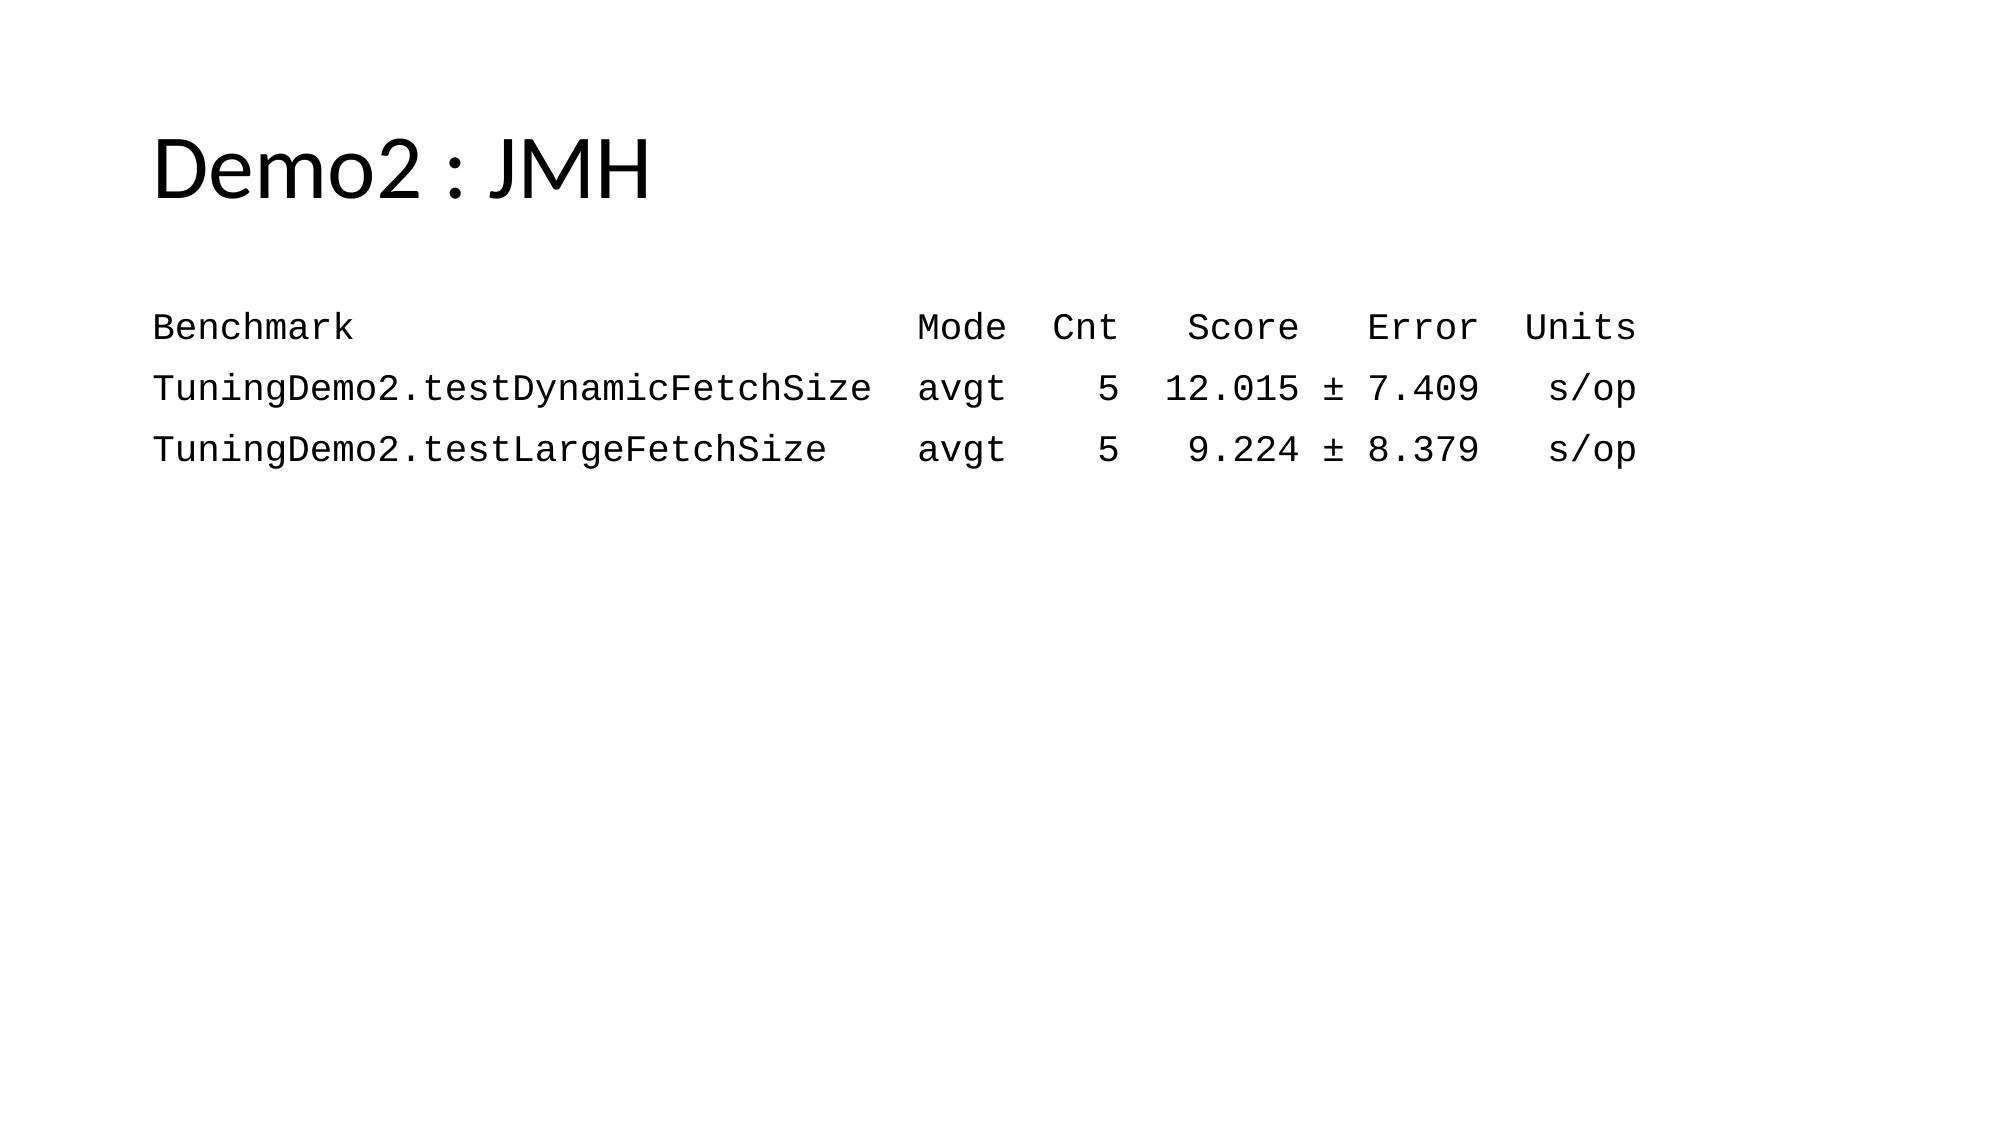

# Demo2 : JMH
Benchmark                         Mode  Cnt   Score   Error  Units
TuningDemo2.testDynamicFetchSize  avgt    5  12.015 ± 7.409   s/op
TuningDemo2.testLargeFetchSize    avgt    5   9.224 ± 8.379   s/op